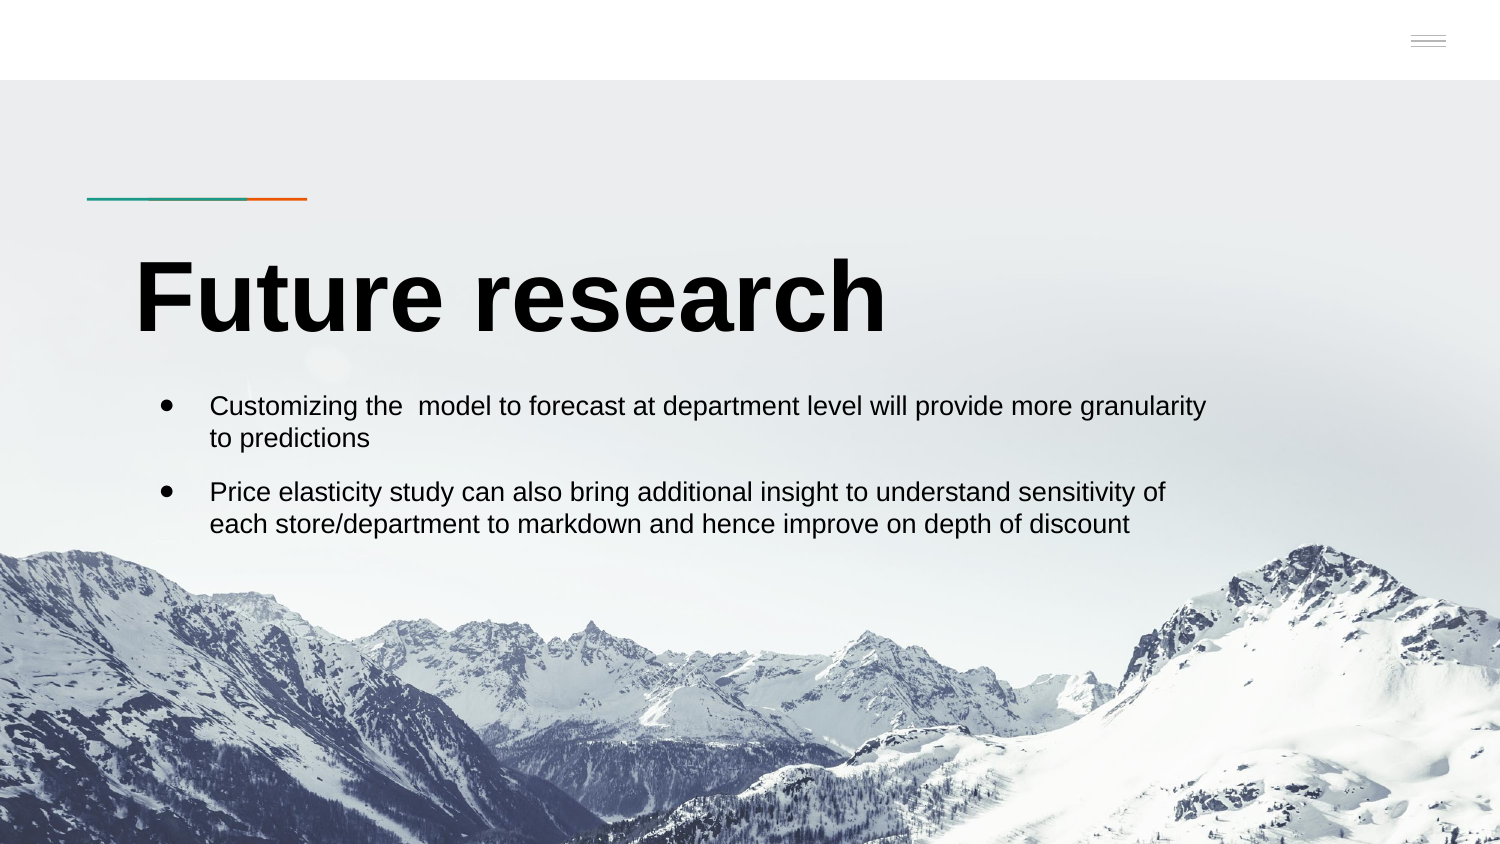

# Future research
Customizing the  model to forecast at department level will provide more granularity to predictions
Price elasticity study can also bring additional insight to understand sensitivity of each store/department to markdown and hence improve on depth of discount